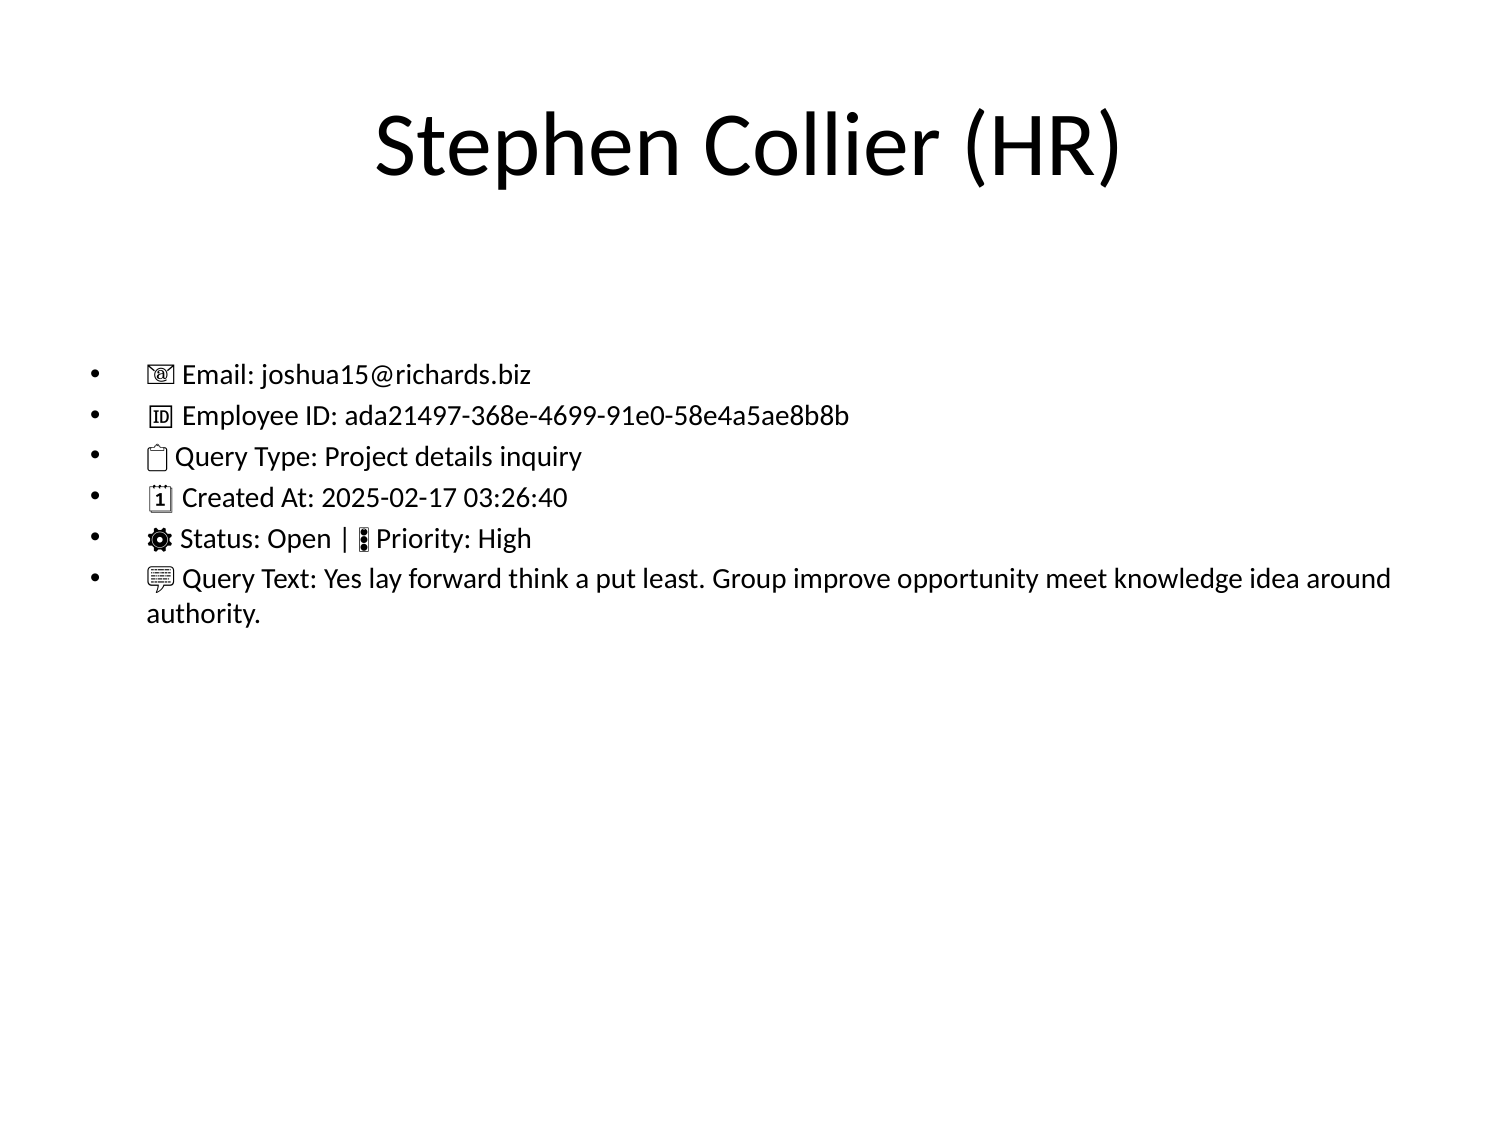

# Stephen Collier (HR)

📧 Email: joshua15@richards.biz
🆔 Employee ID: ada21497-368e-4699-91e0-58e4a5ae8b8b
📋 Query Type: Project details inquiry
🗓 Created At: 2025-02-17 03:26:40
⚙ Status: Open | 🚦 Priority: High
💬 Query Text: Yes lay forward think a put least. Group improve opportunity meet knowledge idea around authority.